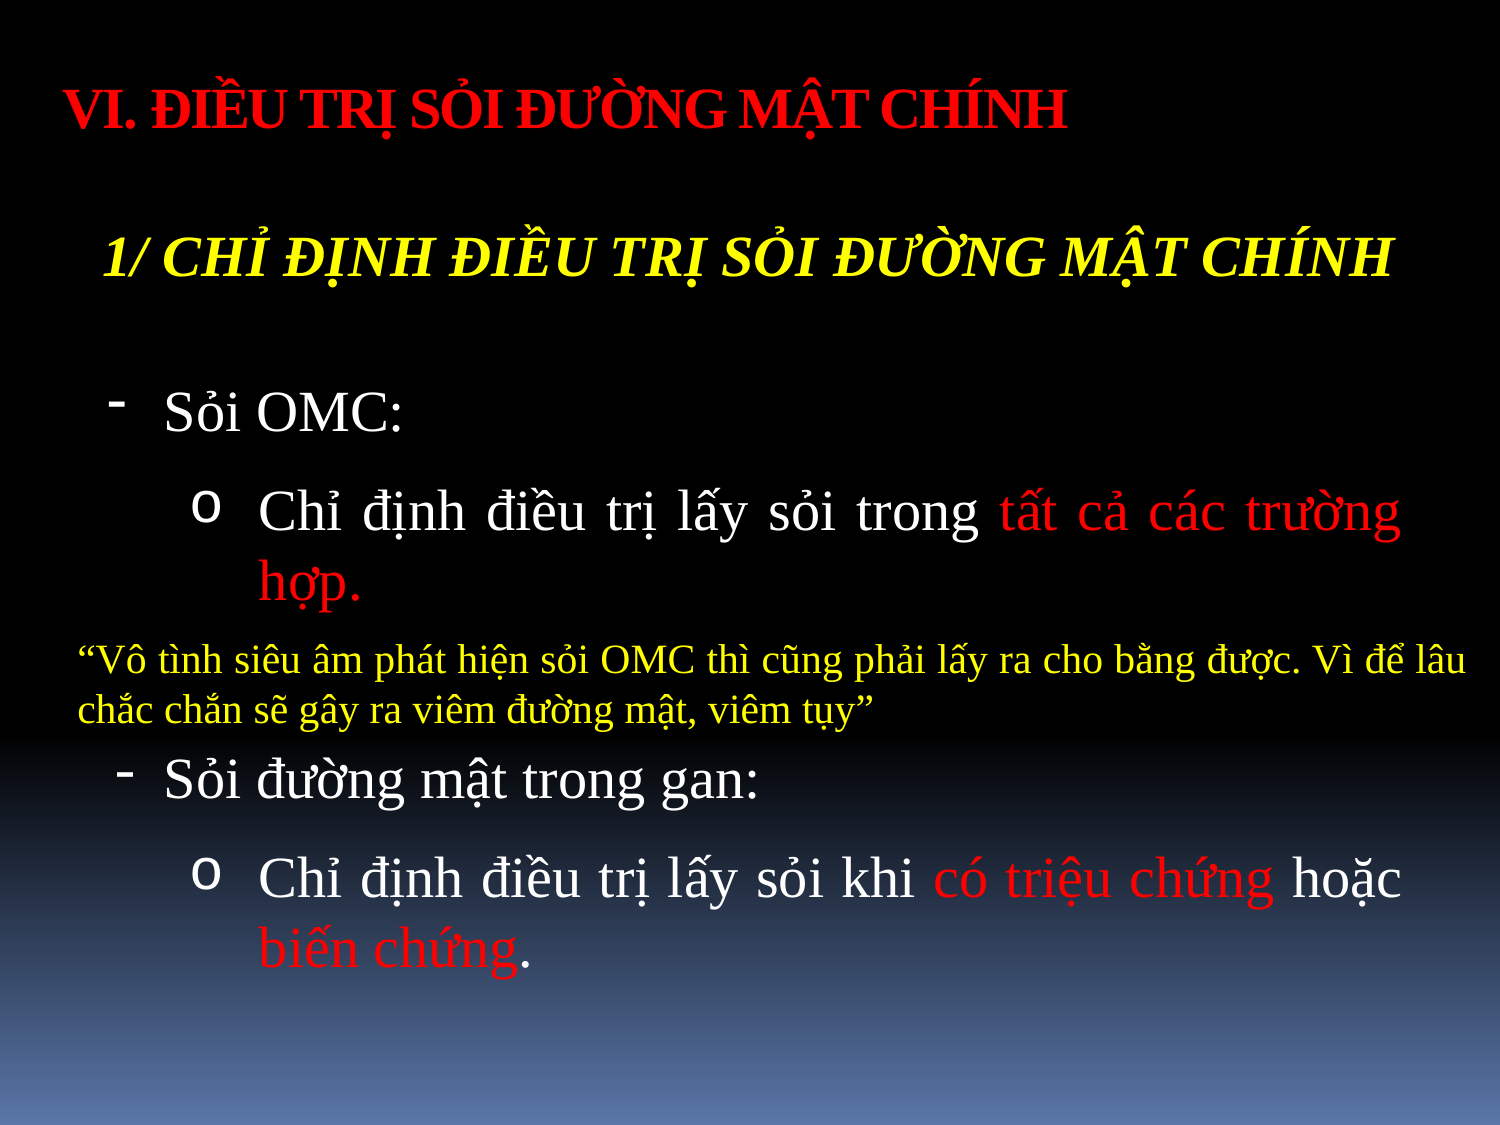

VI. ĐIỀU TRỊ SỎI ĐƯỜNG MẬT CHÍNH

1/ CHỈ ĐỊNH ĐIỀU TRỊ SỎI ĐƯỜNG MẬT CHÍNH

Sỏi OMC:
Chỉ định điều trị lấy sỏi trong tất cả các trường hợp.

Sỏi đường mật trong gan:
Chỉ định điều trị lấy sỏi khi có triệu chứng hoặc biến chứng.
“Vô tình siêu âm phát hiện sỏi OMC thì cũng phải lấy ra cho bằng được. Vì để lâu chắc chắn sẽ gây ra viêm đường mật, viêm tụy”